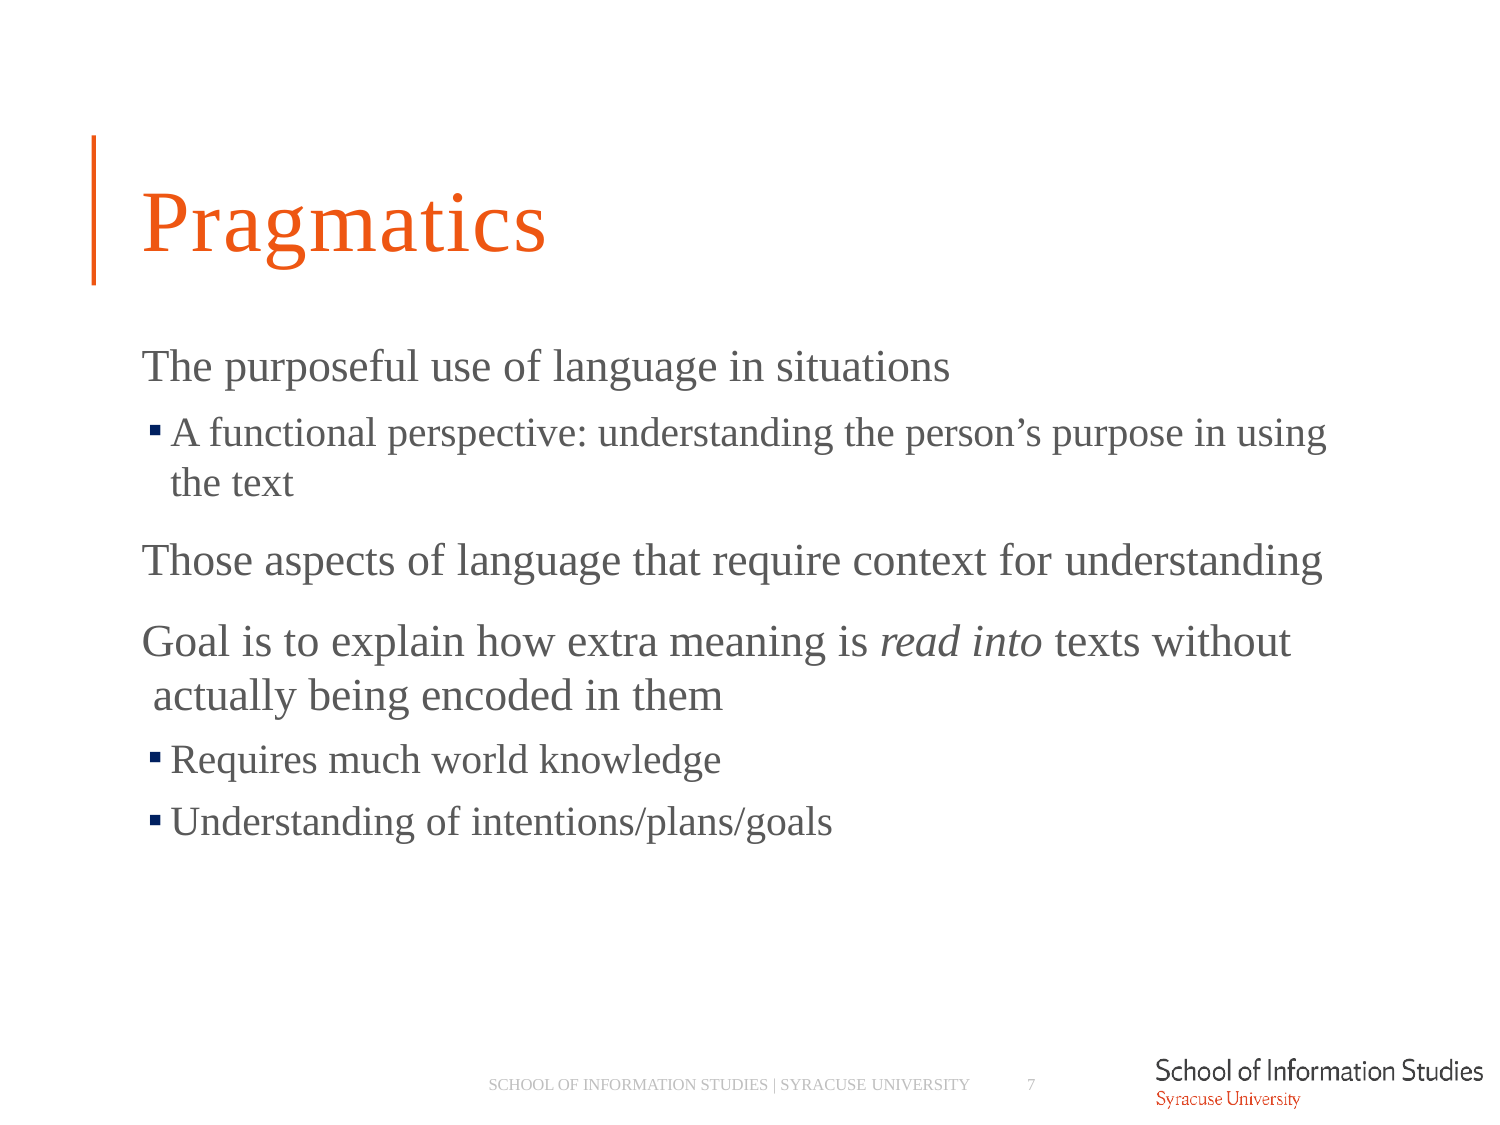

# Pragmatics
The purposeful use of language in situations
A functional perspective: understanding the person’s purpose in using  the text
Those aspects of language that require context for understanding
Goal is to explain how extra meaning is read into texts without  actually being encoded in them
Requires much world knowledge
Understanding of intentions/plans/goals
SCHOOL OF INFORMATION STUDIES | SYRACUSE UNIVERSITY
7